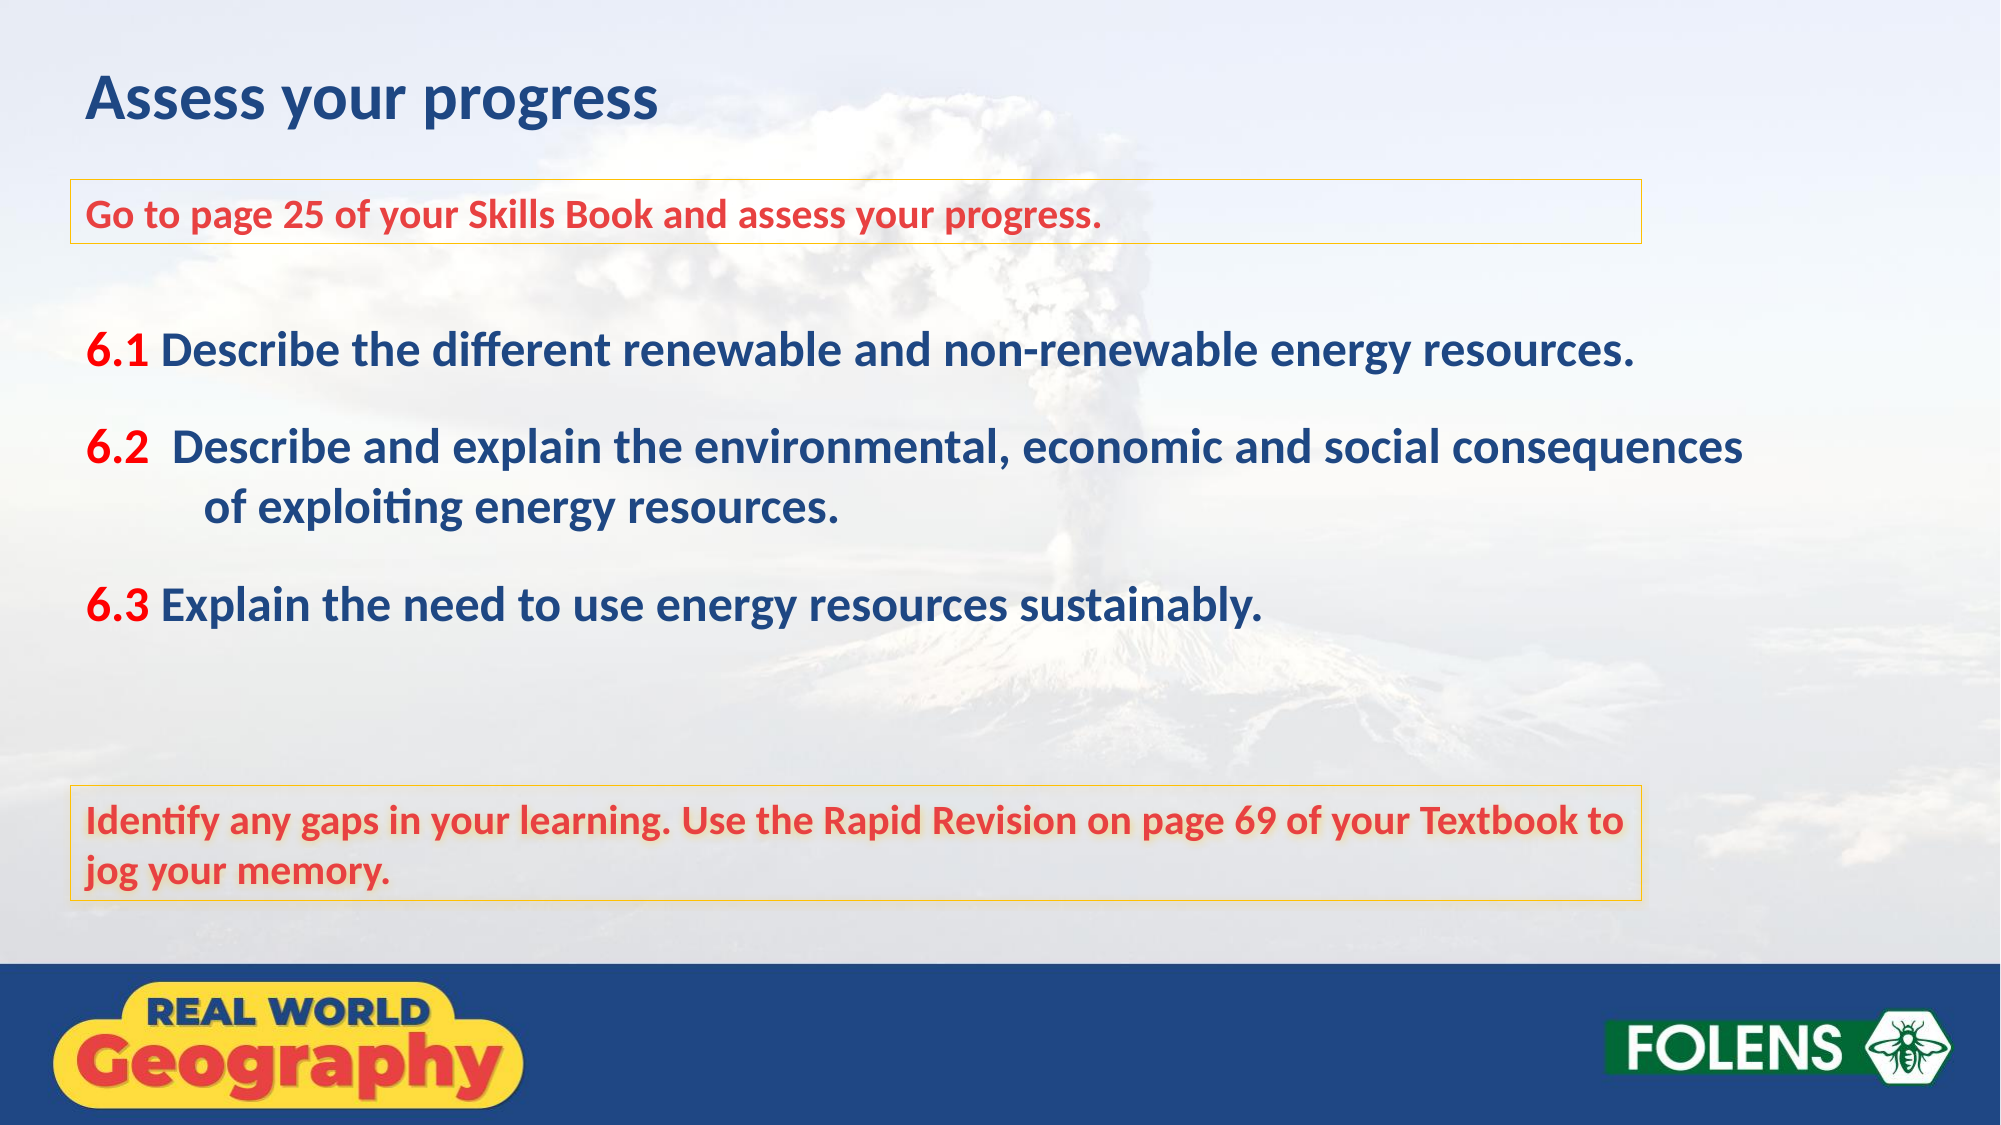

Assess your progress
Go to page 25 of your Skills Book and assess your progress.
6.1 Describe the different renewable and non-renewable energy resources.
6.2  Describe and explain the environmental, economic and social consequences of exploiting energy resources.
6.3 Explain the need to use energy resources sustainably.

Identify any gaps in your learning. Use the Rapid Revision on page 69 of your Textbook to jog your memory.